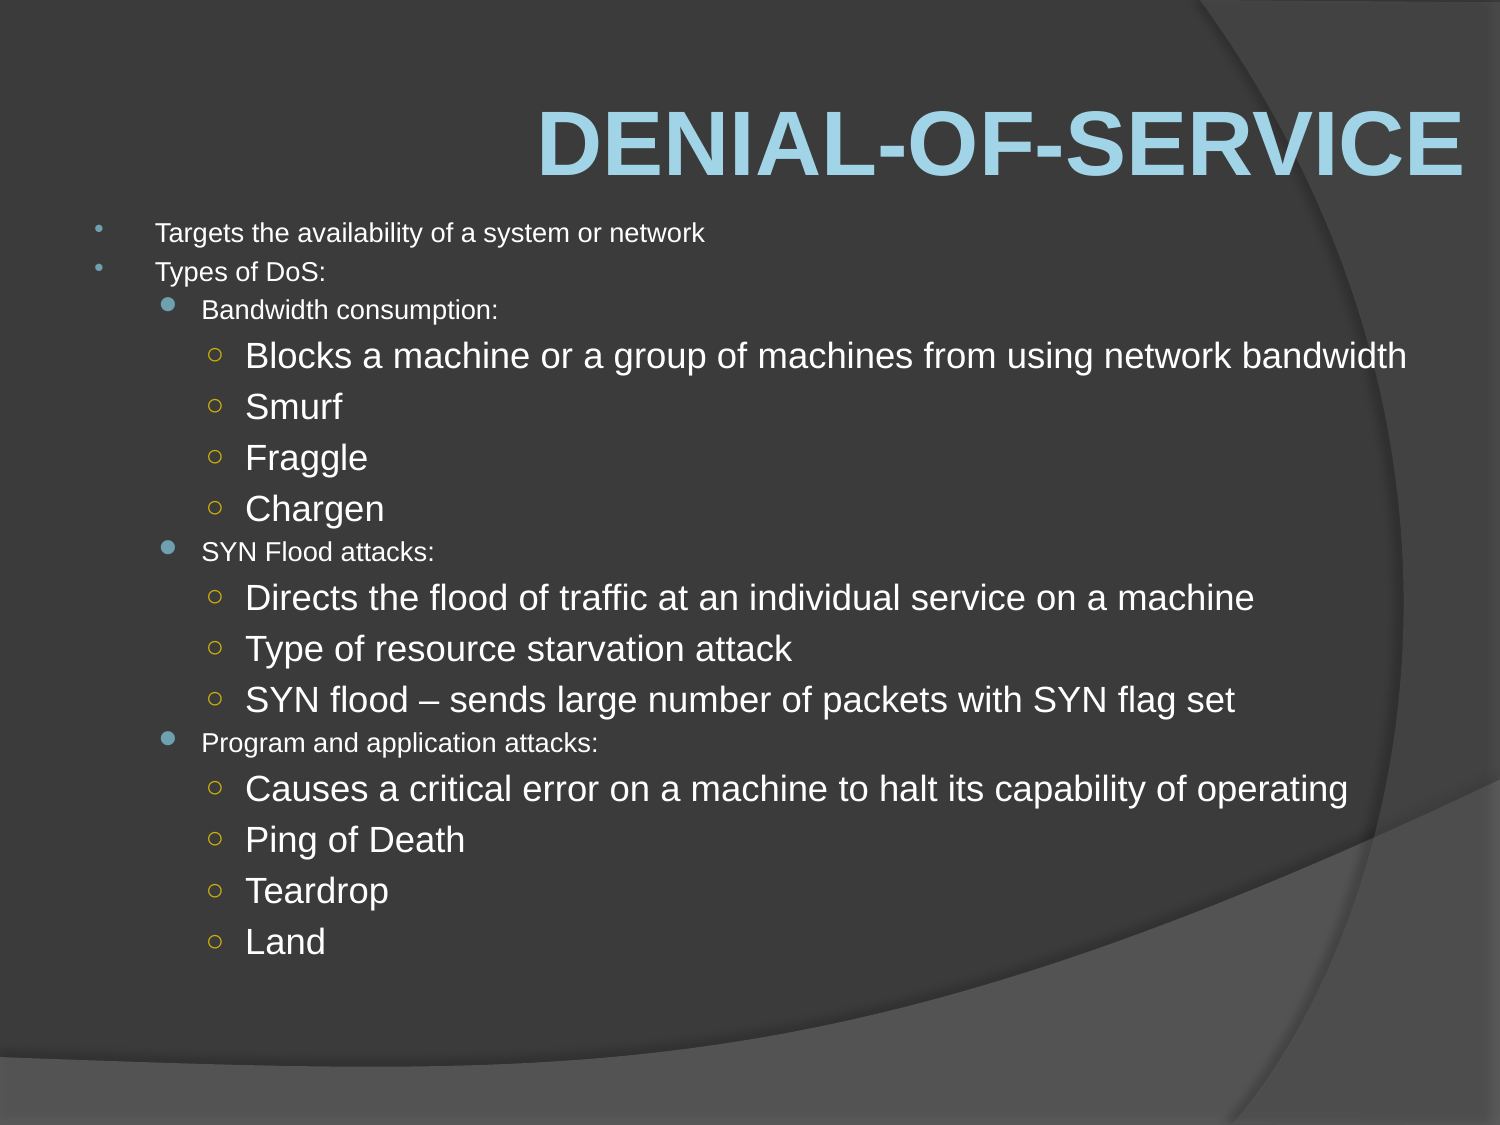

# Denial-of-Service
Targets the availability of a system or network
Types of DoS:
Bandwidth consumption:
Blocks a machine or a group of machines from using network bandwidth
Smurf
Fraggle
Chargen
SYN Flood attacks:
Directs the flood of traffic at an individual service on a machine
Type of resource starvation attack
SYN flood – sends large number of packets with SYN flag set
Program and application attacks:
Causes a critical error on a machine to halt its capability of operating
Ping of Death
Teardrop
Land